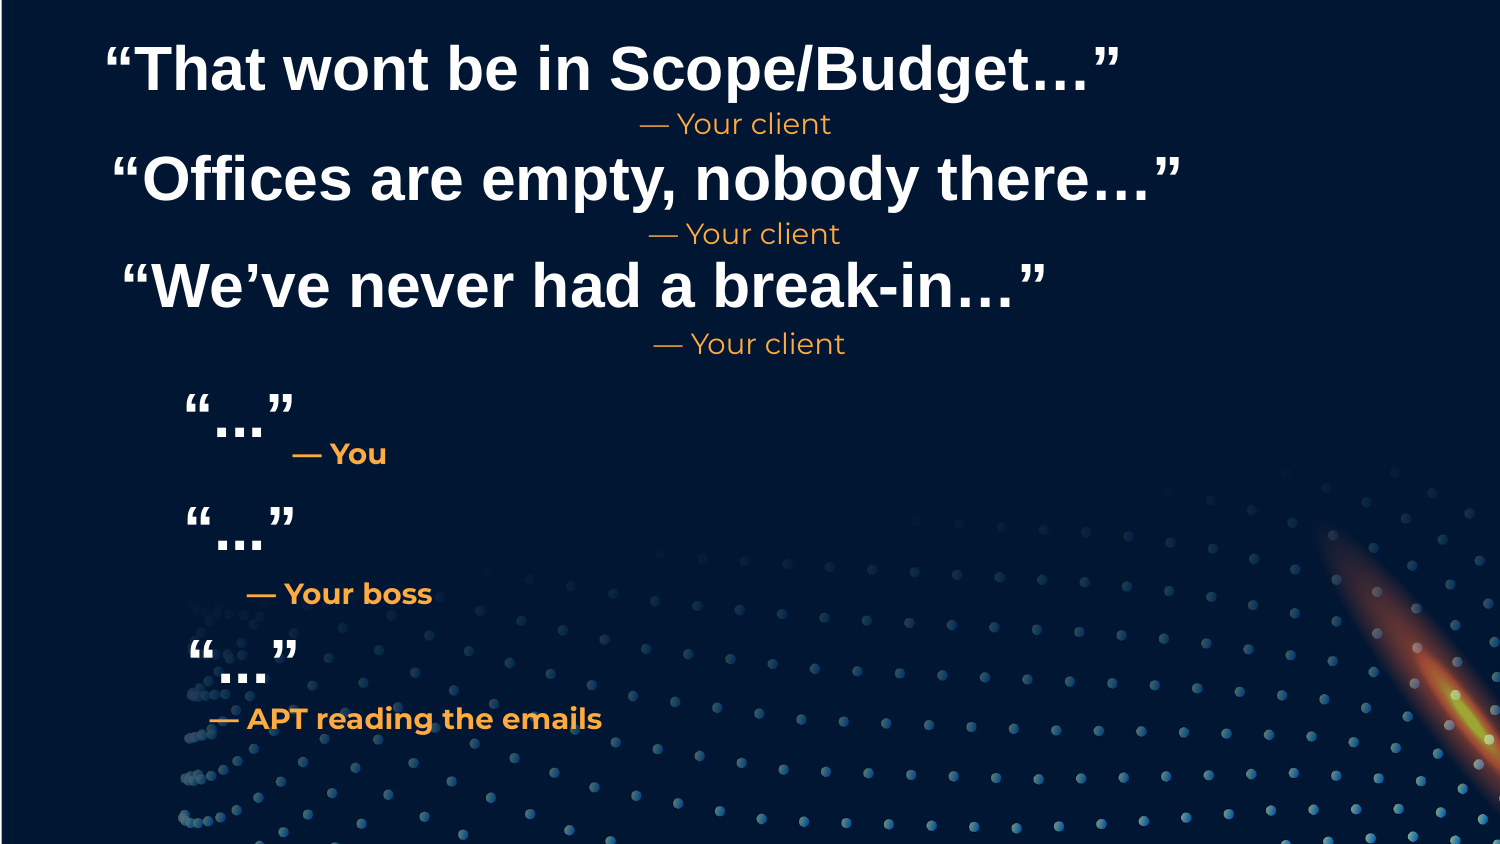

# “That wont be in Scope/Budget…”
— Your client
“Offices are empty, nobody there…”
— Your client
“We’ve never had a break-in…”
— Your client
“...”
— You
“...”
— Your boss
“...”
— APT reading the emails